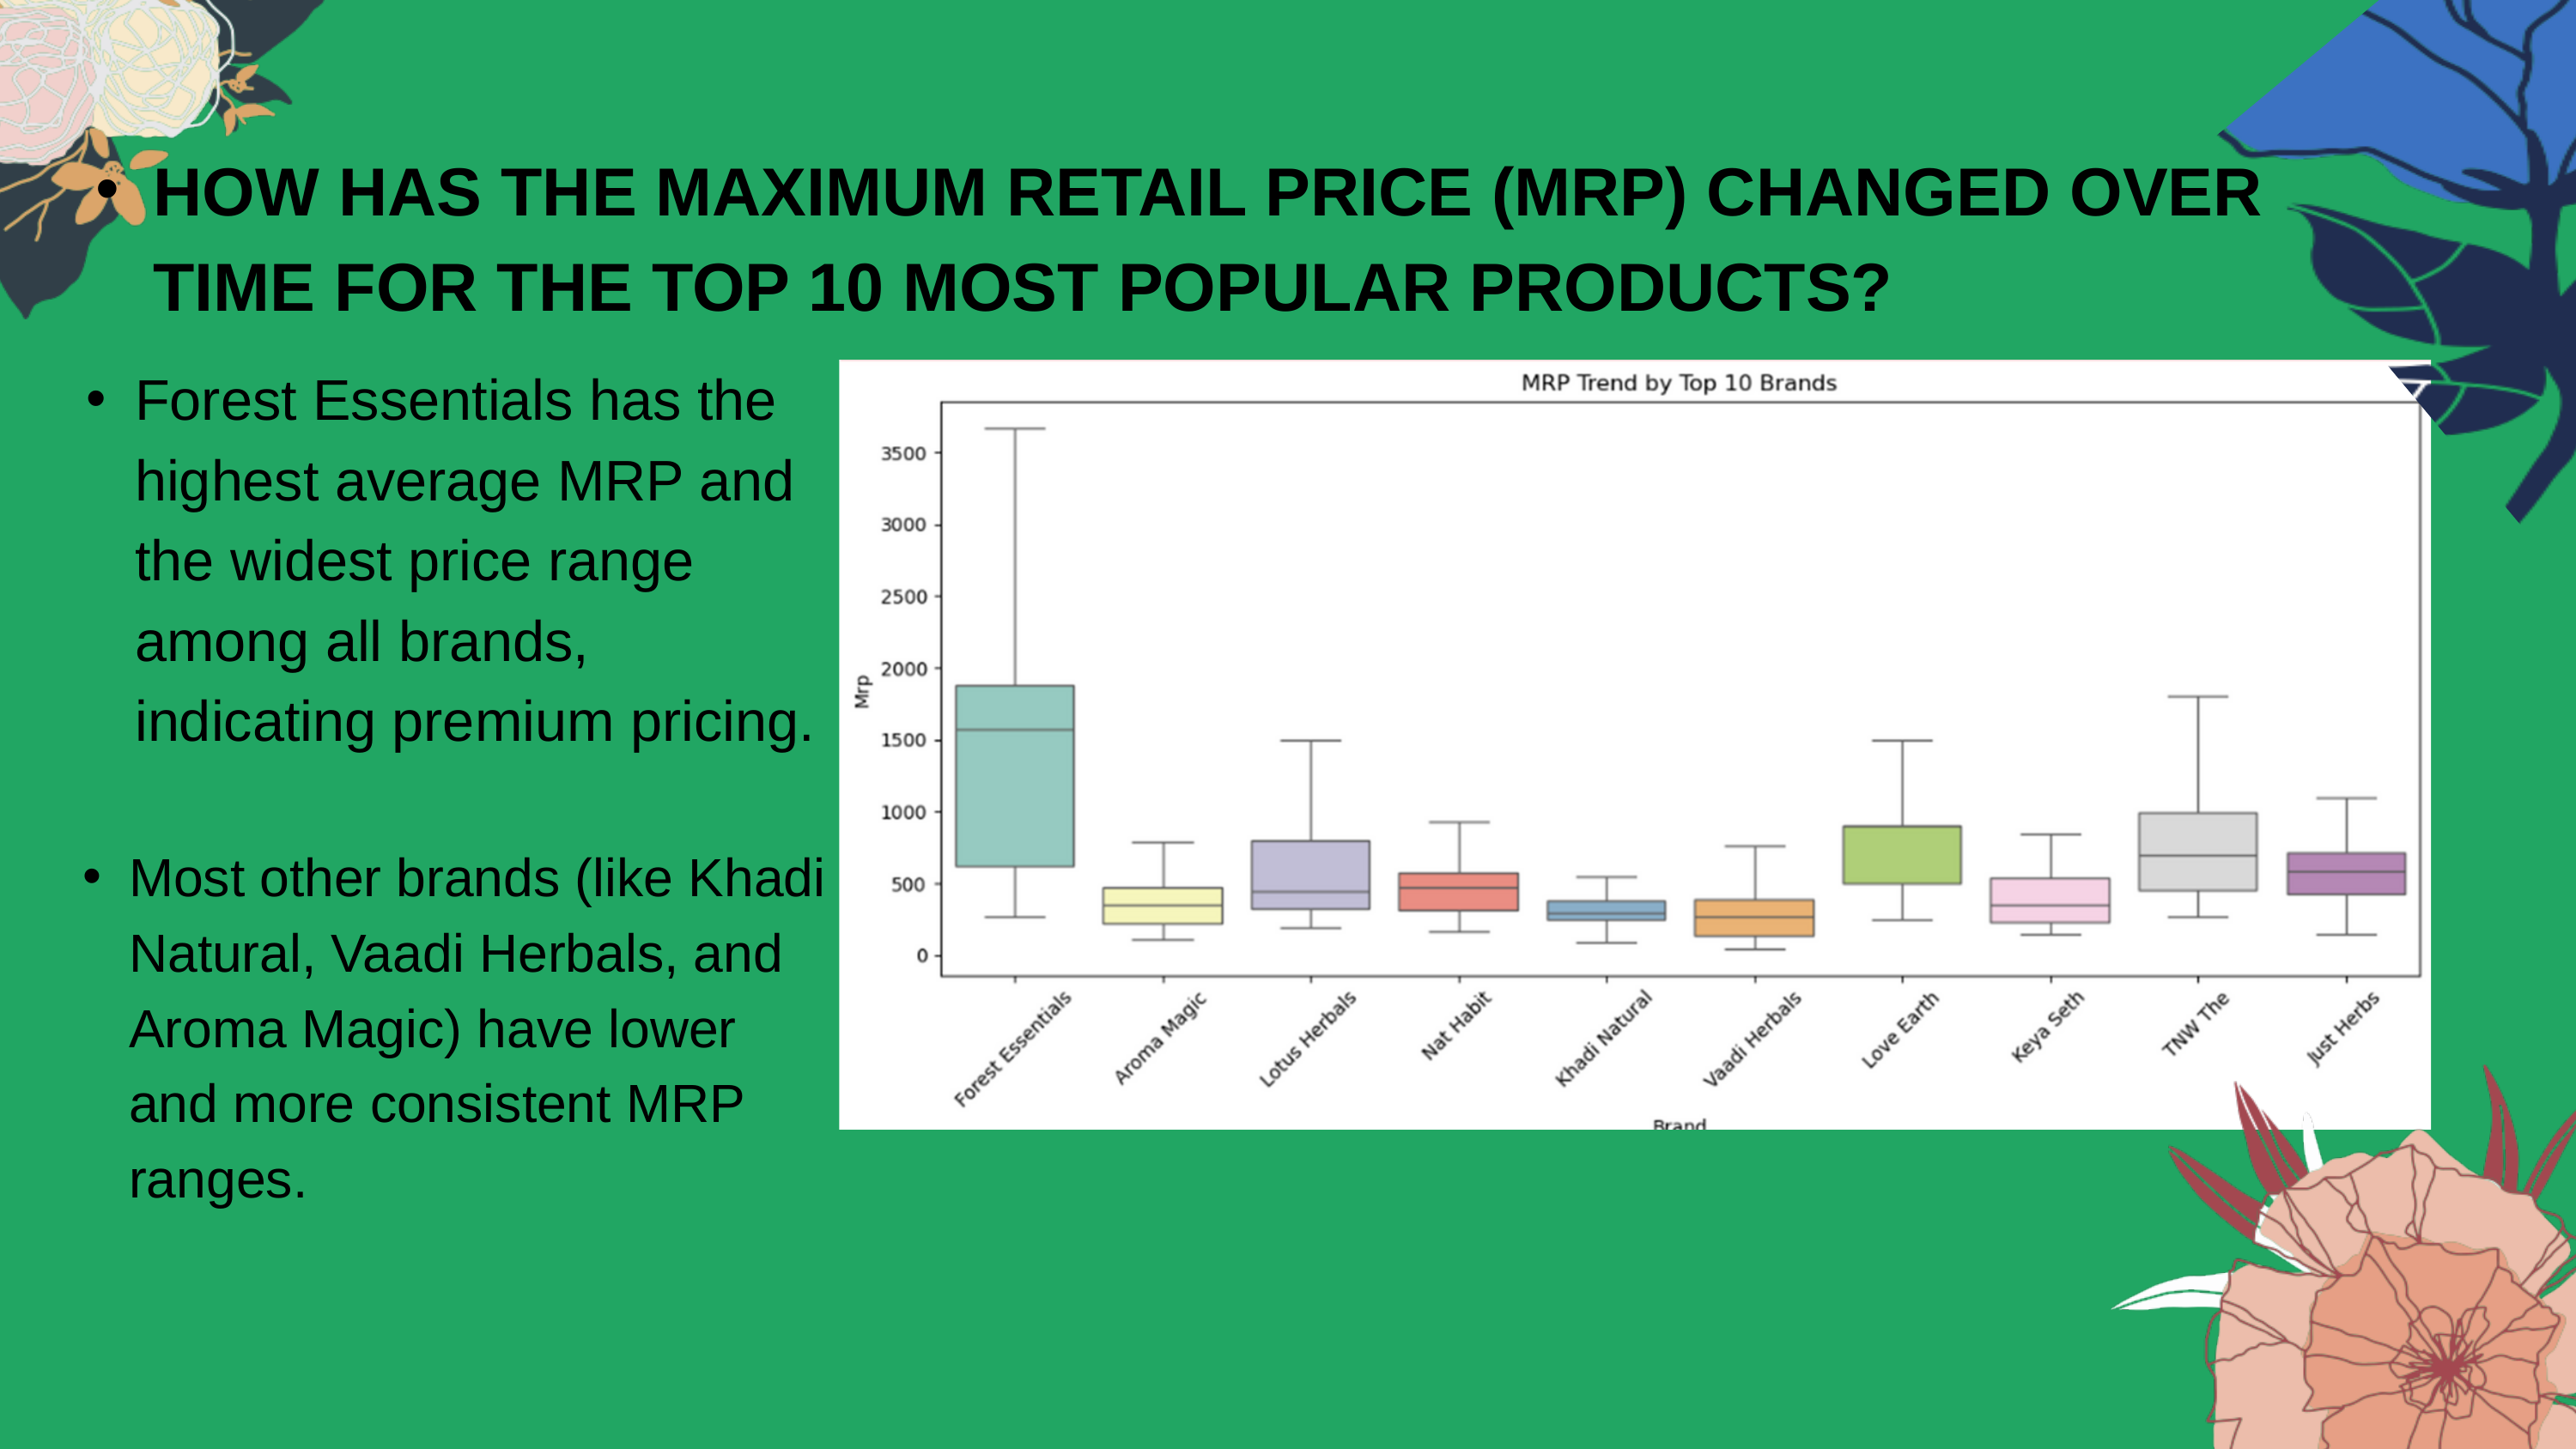

HOW HAS THE MAXIMUM RETAIL PRICE (MRP) CHANGED OVER TIME FOR THE TOP 10 MOST POPULAR PRODUCTS?
Forest Essentials has the highest average MRP and the widest price range among all brands, indicating premium pricing.

Most other brands (like Khadi Natural, Vaadi Herbals, and Aroma Magic) have lower and more consistent MRP ranges.